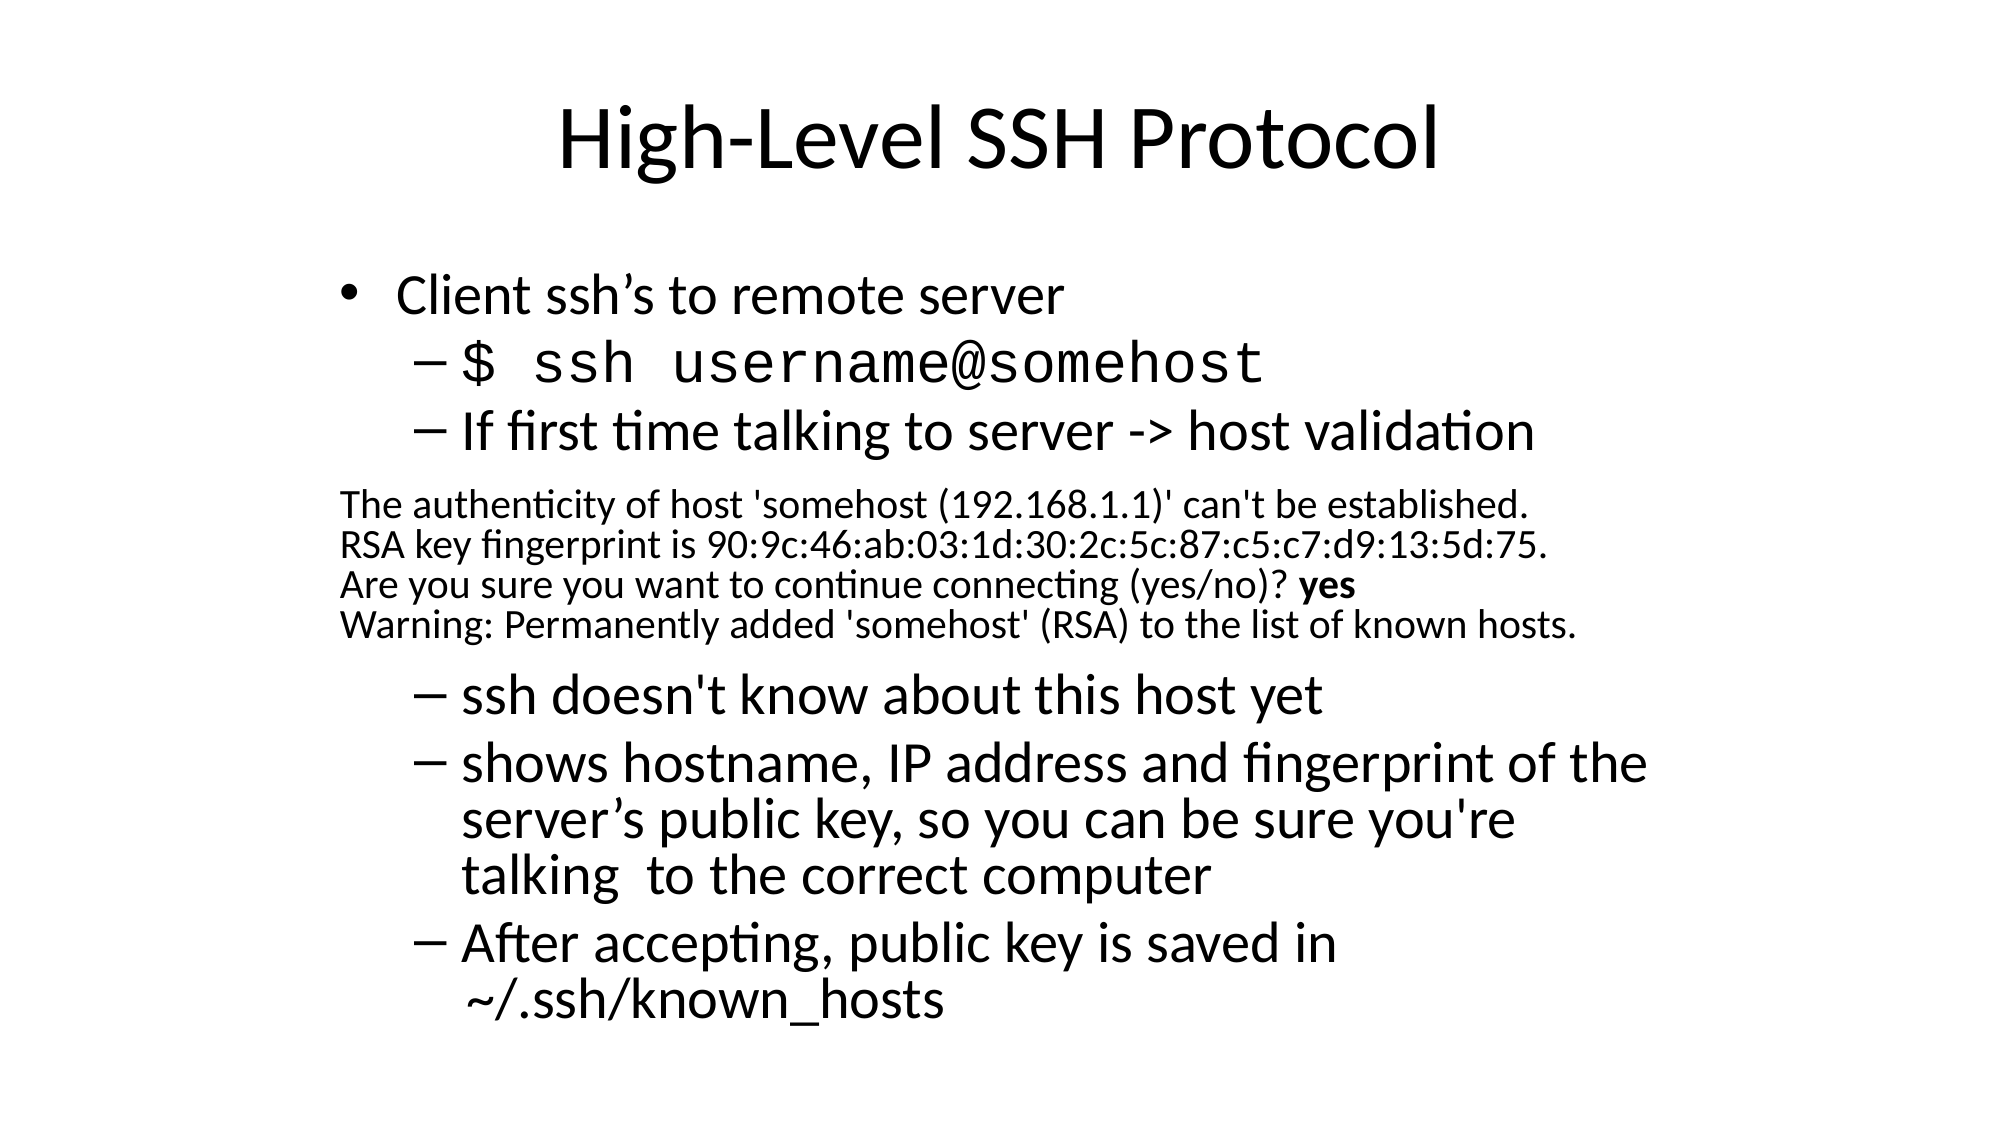

# High-Level SSH Protocol
Client ssh’s to remote server
$ ssh username@somehost
If first time talking to server -> host validation

The authenticity of host 'somehost (192.168.1.1)' can't be established. 
RSA key fingerprint is 90:9c:46:ab:03:1d:30:2c:5c:87:c5:c7:d9:13:5d:75. 
Are you sure you want to continue connecting (yes/no)? yes 
Warning: Permanently added 'somehost' (RSA) to the list of known hosts.

ssh doesn't know about this host yet
shows hostname, IP address and fingerprint of the server’s public key, so you can be sure you're talking  to the correct computer
After accepting, public key is saved in  ~/.ssh/known_hosts